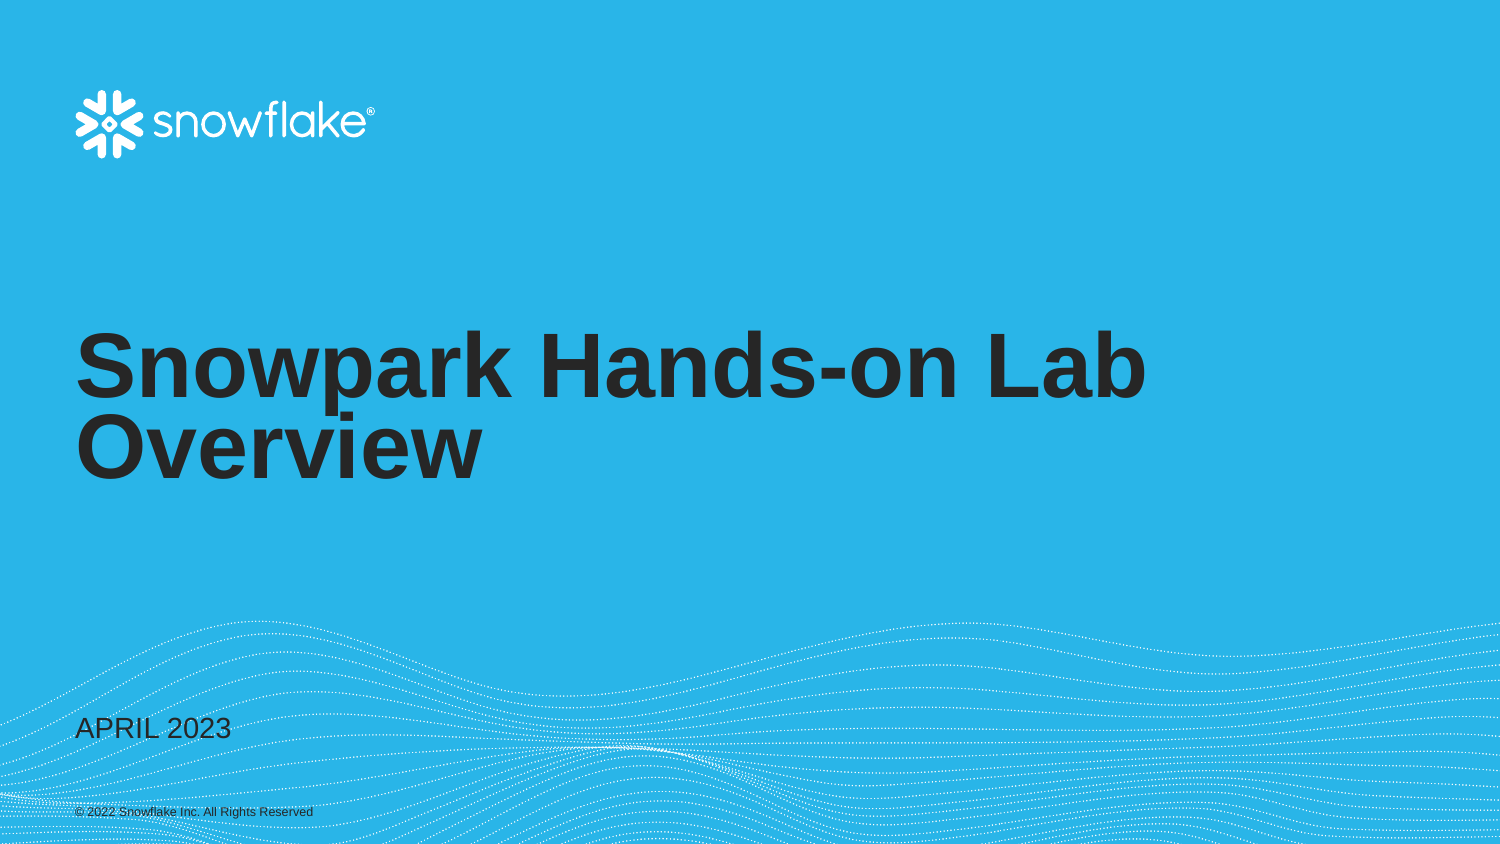

# Snowpark Hands-on Lab Overview
APRIL 2023